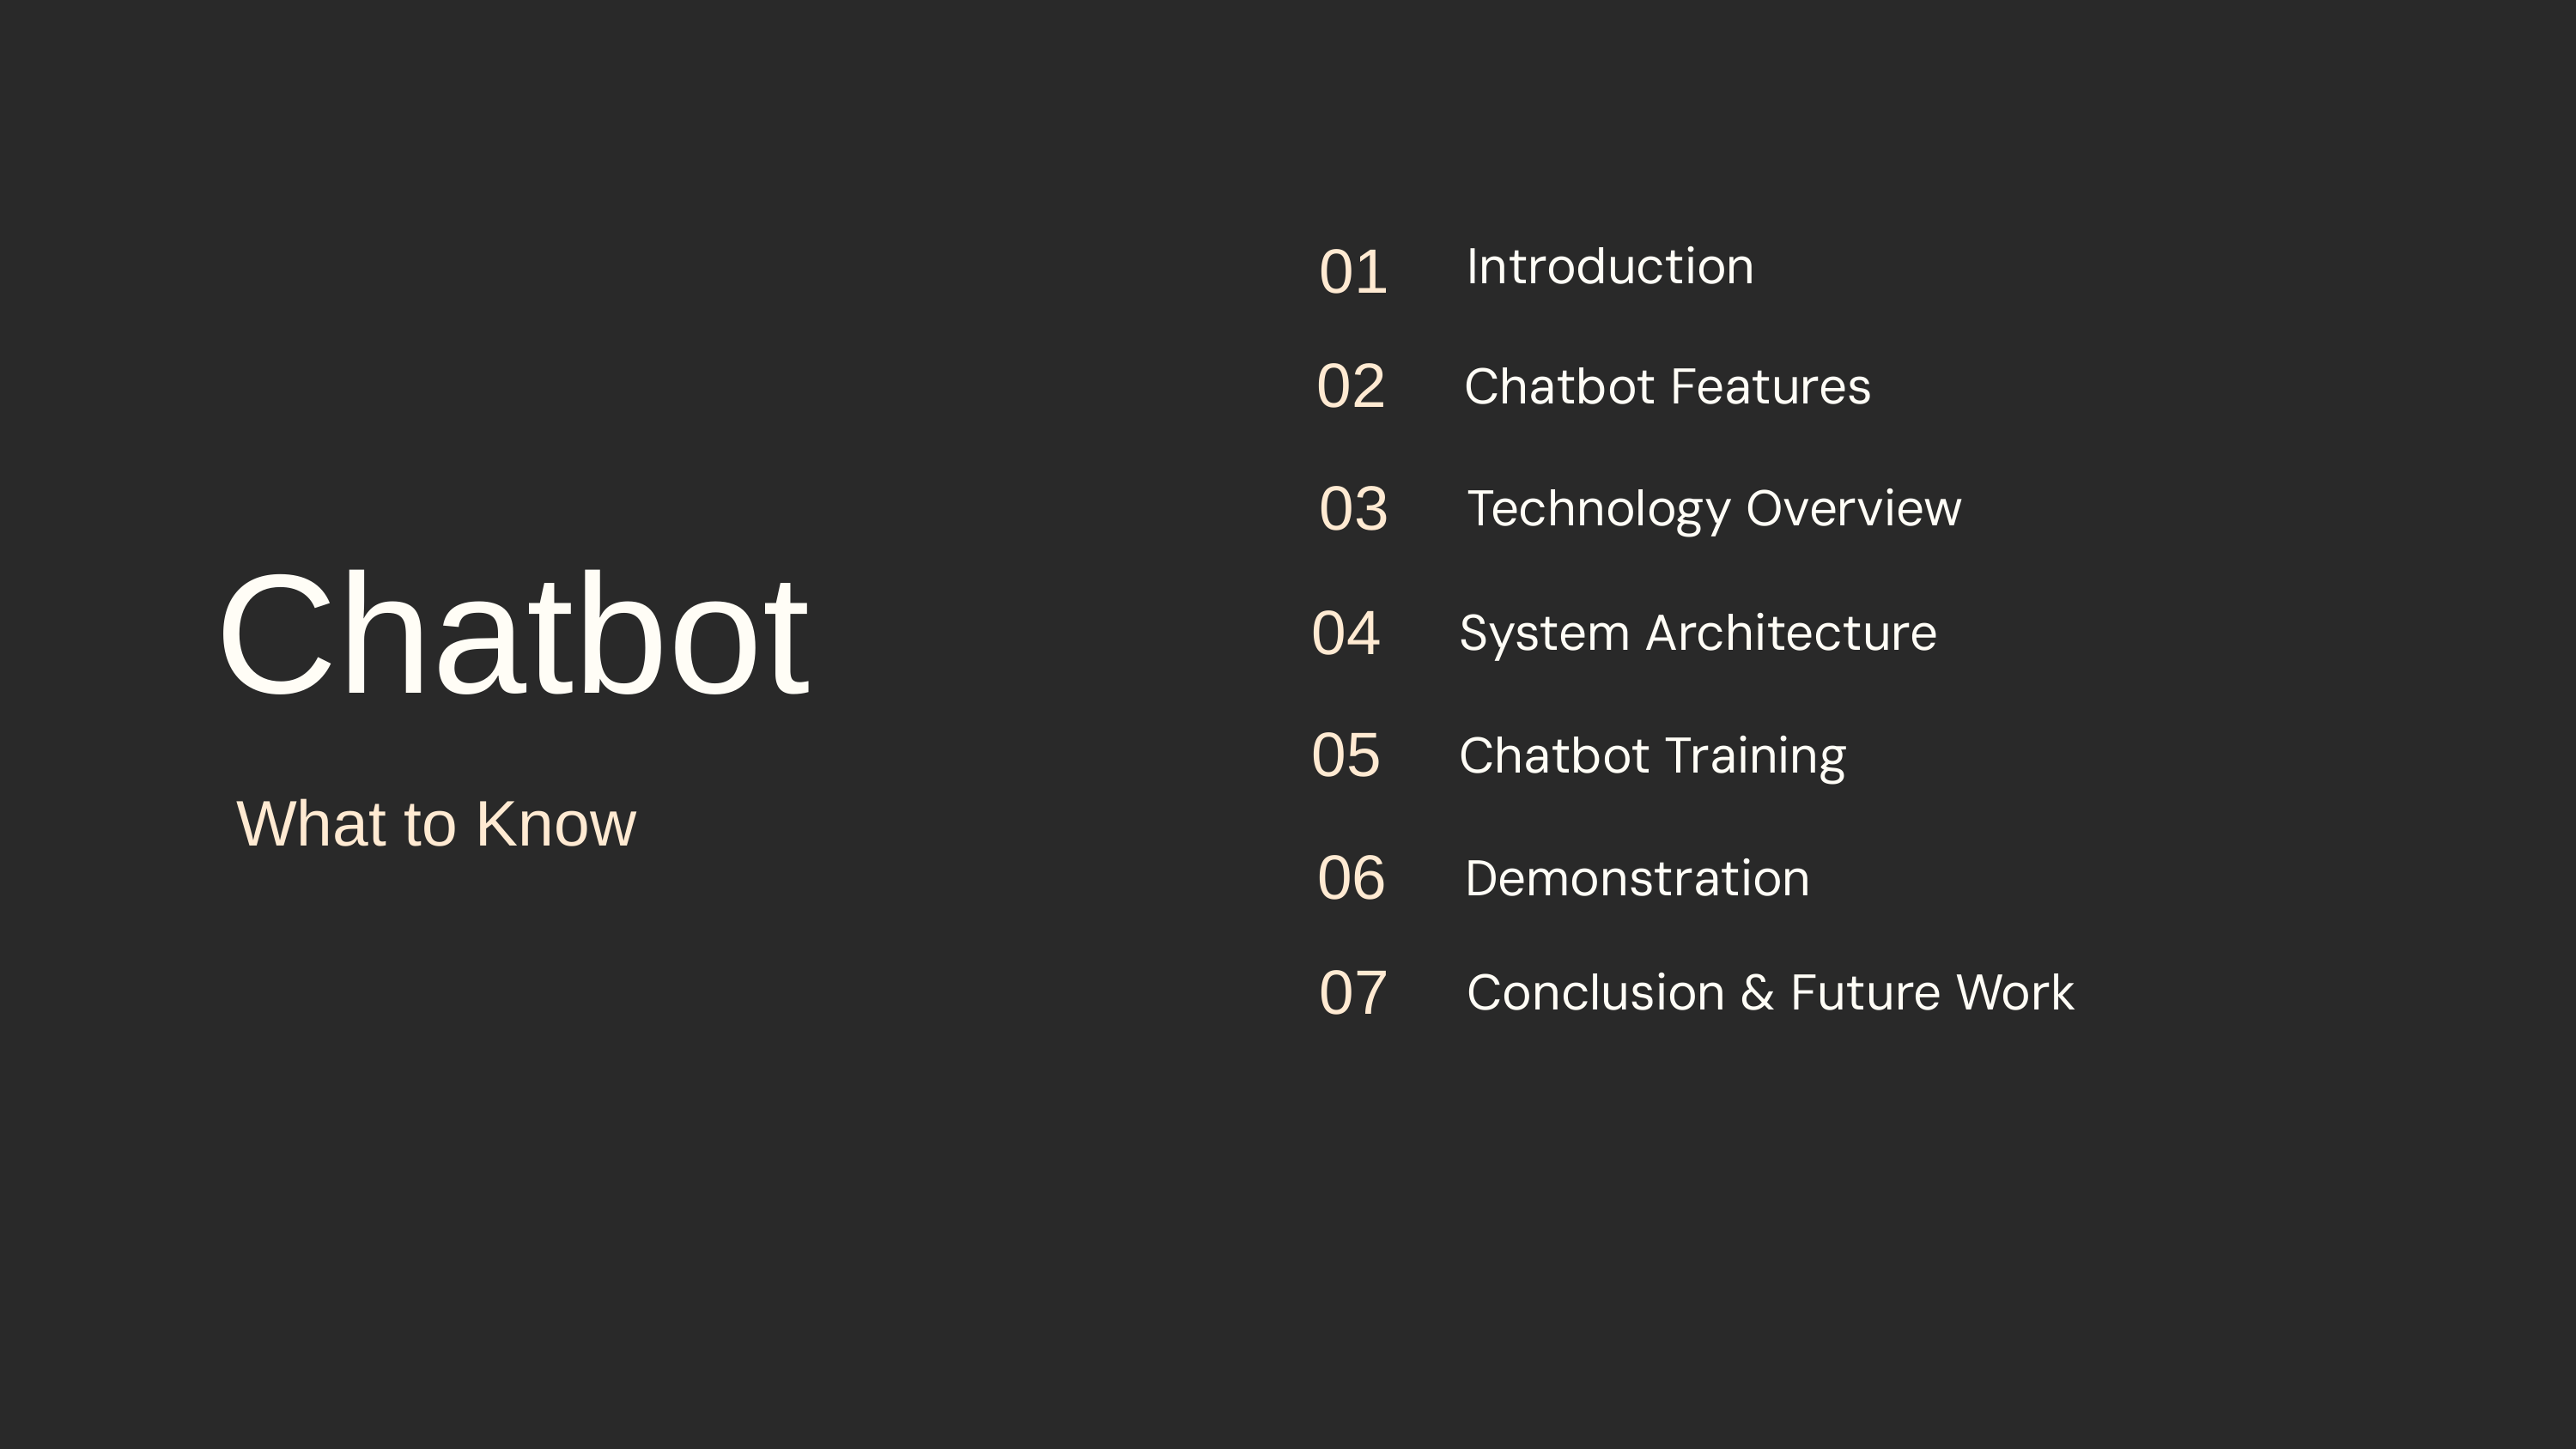

01
Introduction
02
Chatbot Features
03
Technology Overview
Chatbot
What to Know
04
System Architecture
05
Chatbot Training
06
Demonstration
07
Conclusion & Future Work